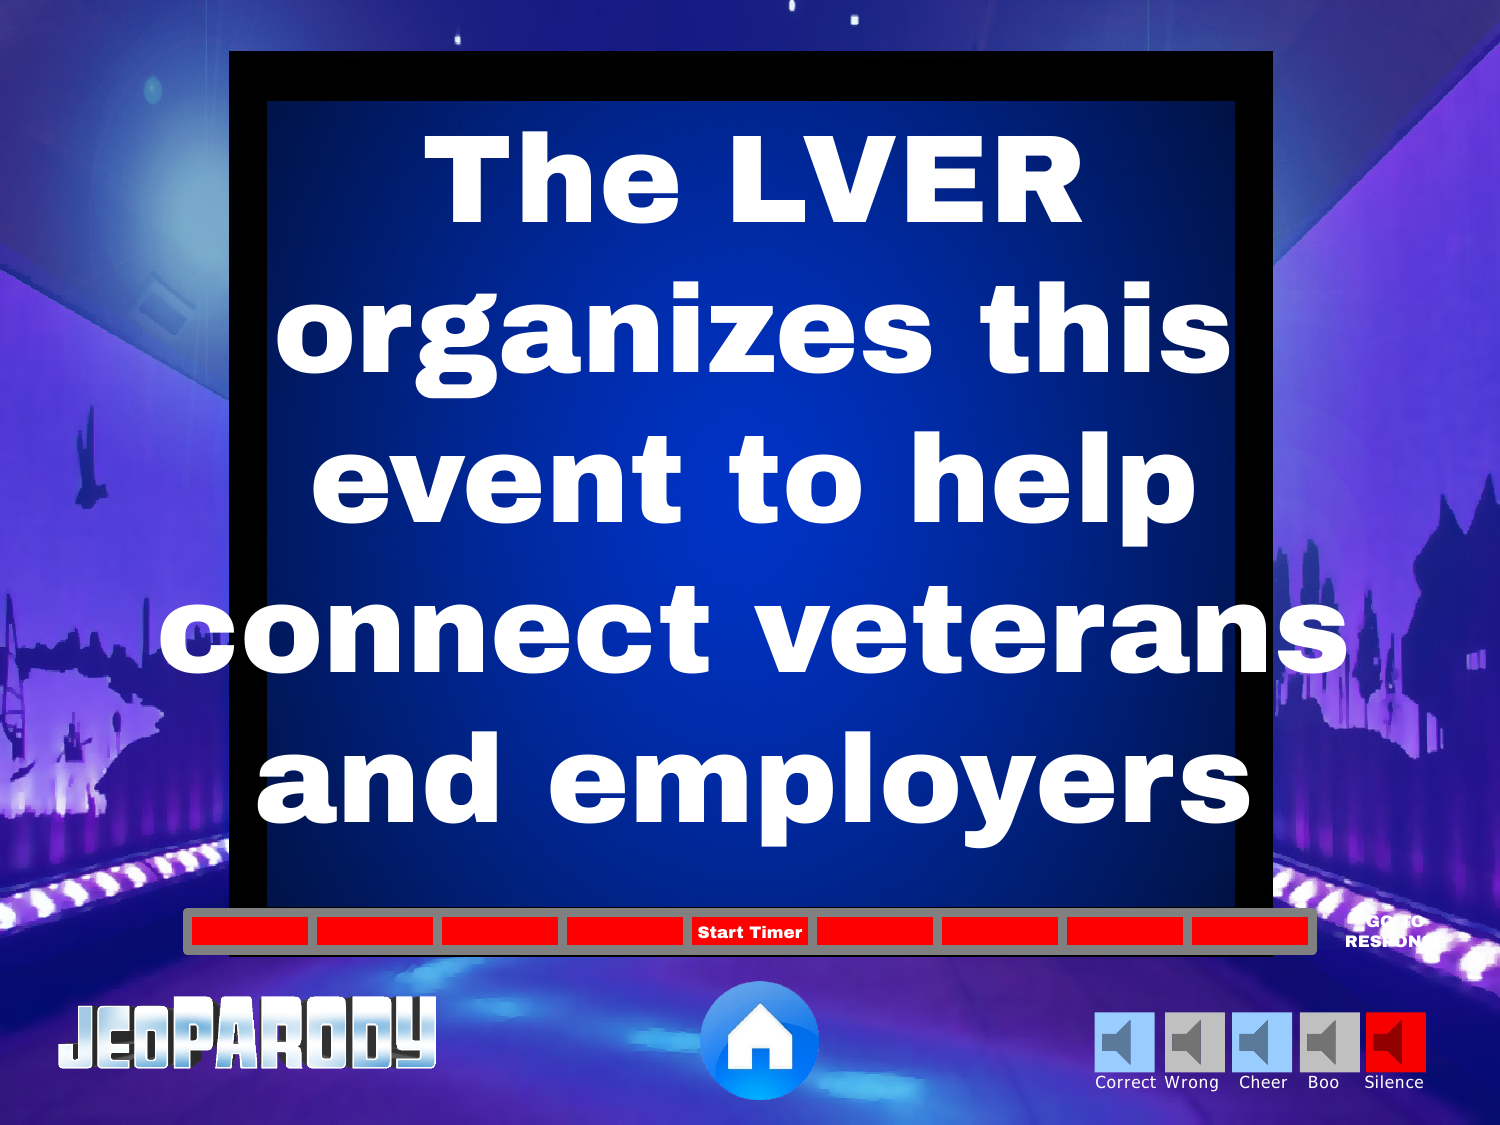

The LVER organizes this event to help connect veterans and employers